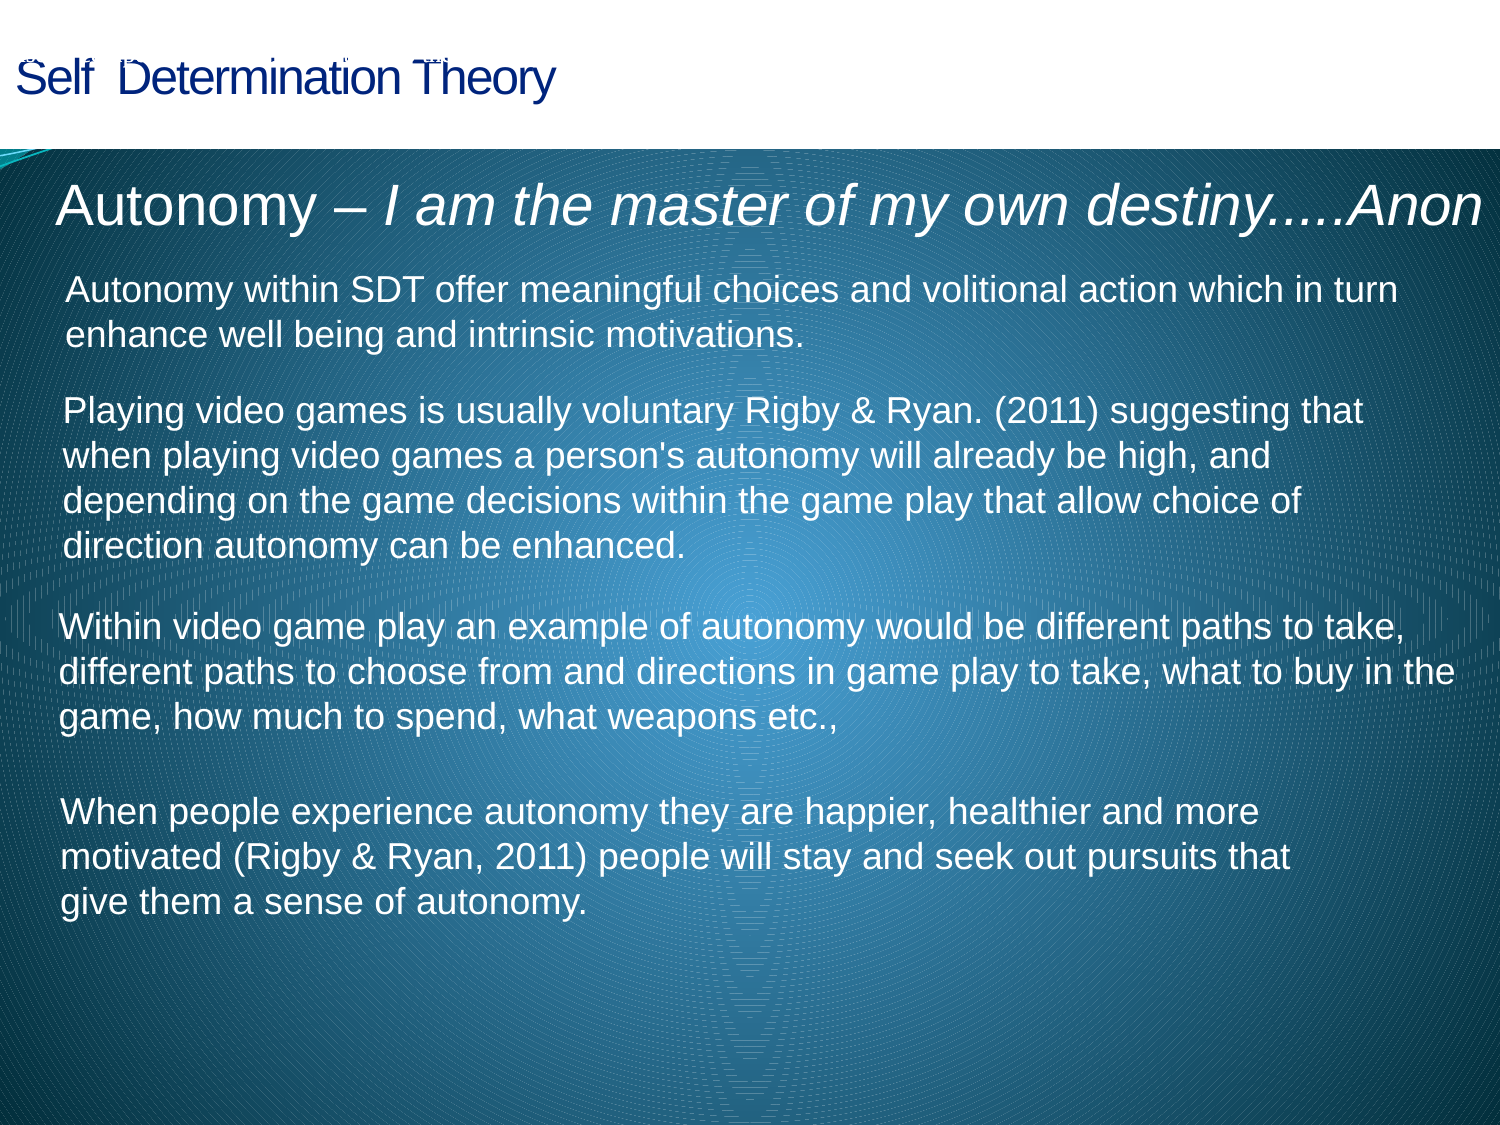

Self  Determination Theory
Competence the second psychological need discussed within SDT looks at opportunities for individuals to acquire new skills or be challenged and receive positive feedback and this fulfils intrinsic motivation. Within video game play an example of competence would be where the game can be mastered and challenges within the game can be optimised and there are opportunities for positive feedback. (Rigby & Ryan 2007; Rigby & Ryan, 2011). Competence can be defined as feeling a sense of effectedness (Rigby & Ryan, 2011), with people intrinsically motivated to pursue opportunities to feel competent, because feeling effective gives us energy and motivates further. Mastering the mechanics of game play and accomplishing achievements via levels or tasks in game play enables this sense of competence which in turn adds to the feeling of well being.
Competence the second psychological need discussed within SDT looks at opportunities for individuals to acquire new skills or be challenged and receive positive feedback and this fulfils intrinsic motivation. Within video game play an example of competence would be where the game can be mastered and challenges within the game can be optimised and there are opportunities for positive feedback. (Rigby & Ryan 2007; Rigby & Ryan, 2011). Competence can be defined as feeling a sense of effectedness (Rigby & Ryan, 2011), with people intrinsically motivated to pursue opportunities to feel competent, because feeling effective gives us energy and motivates further. Mastering the mechanics of game play and accomplishing achievements via levels or tasks in game play enables this sense of competence which in turn adds to the feeling of well being.
Mastering the mechanics of game play and accomplishing achievements via levels or tasks in game play enables this sense of competence which in turn adds to the feeling of well being.
Mastering the mechanics of game play and accomplishing achievements via levels or tasks in game play enables this sense of competence which in turn adds to the feeling of well being.
Mastering the mechanics of game play and accomplishing achievements via levels or tasks in game play enables this sense of competence which in turn adds to the feeling of well being.
Mastering the mechanics of game play and accomplishing achievements via levels or tasks in game play enables this sense of competence which in turn adds to the feeling of well being.

Autonomy – I am the master of my own destiny.....Anon
Autonomy within SDT offer meaningful choices and volitional action which in turn enhance well being and intrinsic motivations.
Playing video games is usually voluntary Rigby & Ryan. (2011) suggesting that when playing video games a person's autonomy will already be high, and depending on the game decisions within the game play that allow choice of direction autonomy can be enhanced.

Within video game play an example of autonomy would be different paths to take, different paths to choose from and directions in game play to take, what to buy in the game, how much to spend, what weapons etc.,
When people experience autonomy they are happier, healthier and more motivated (Rigby & Ryan, 2011) people will stay and seek out pursuits that give them a sense of autonomy.